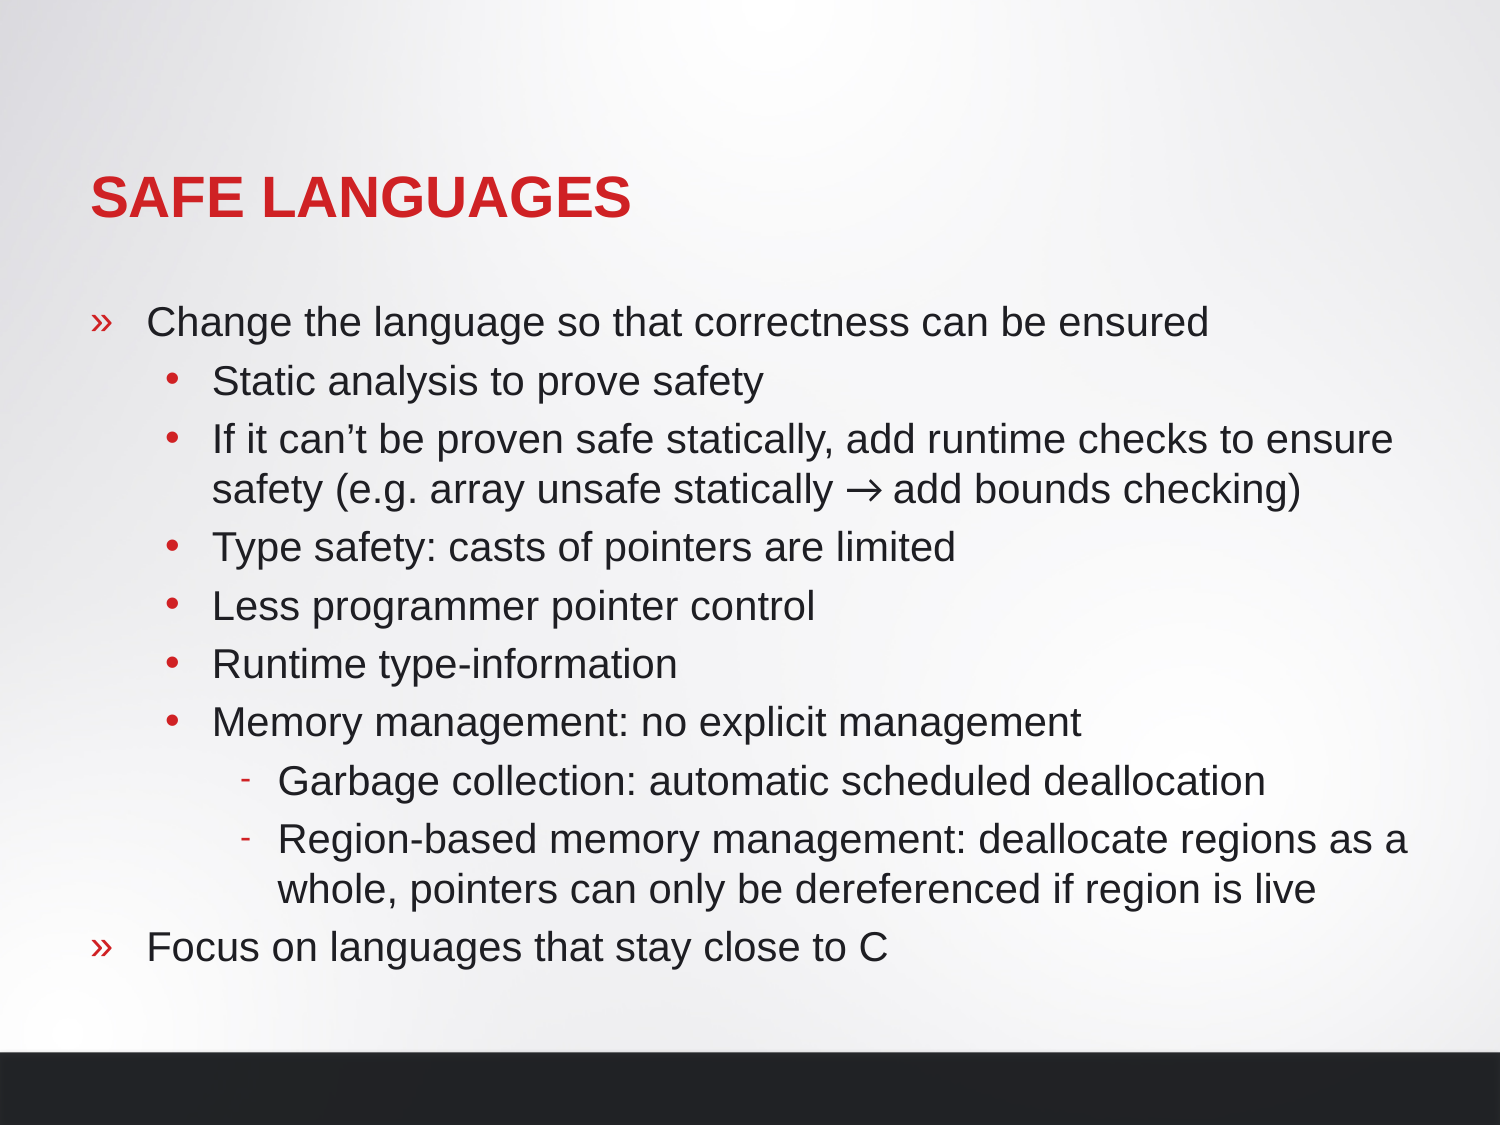

# Safe languages
Change the language so that correctness can be ensured
Static analysis to prove safety
If it can’t be proven safe statically, add runtime checks to ensure safety (e.g. array unsafe statically → add bounds checking)
Type safety: casts of pointers are limited
Less programmer pointer control
Runtime type-information
Memory management: no explicit management
Garbage collection: automatic scheduled deallocation
Region-based memory management: deallocate regions as a whole, pointers can only be dereferenced if region is live
Focus on languages that stay close to C